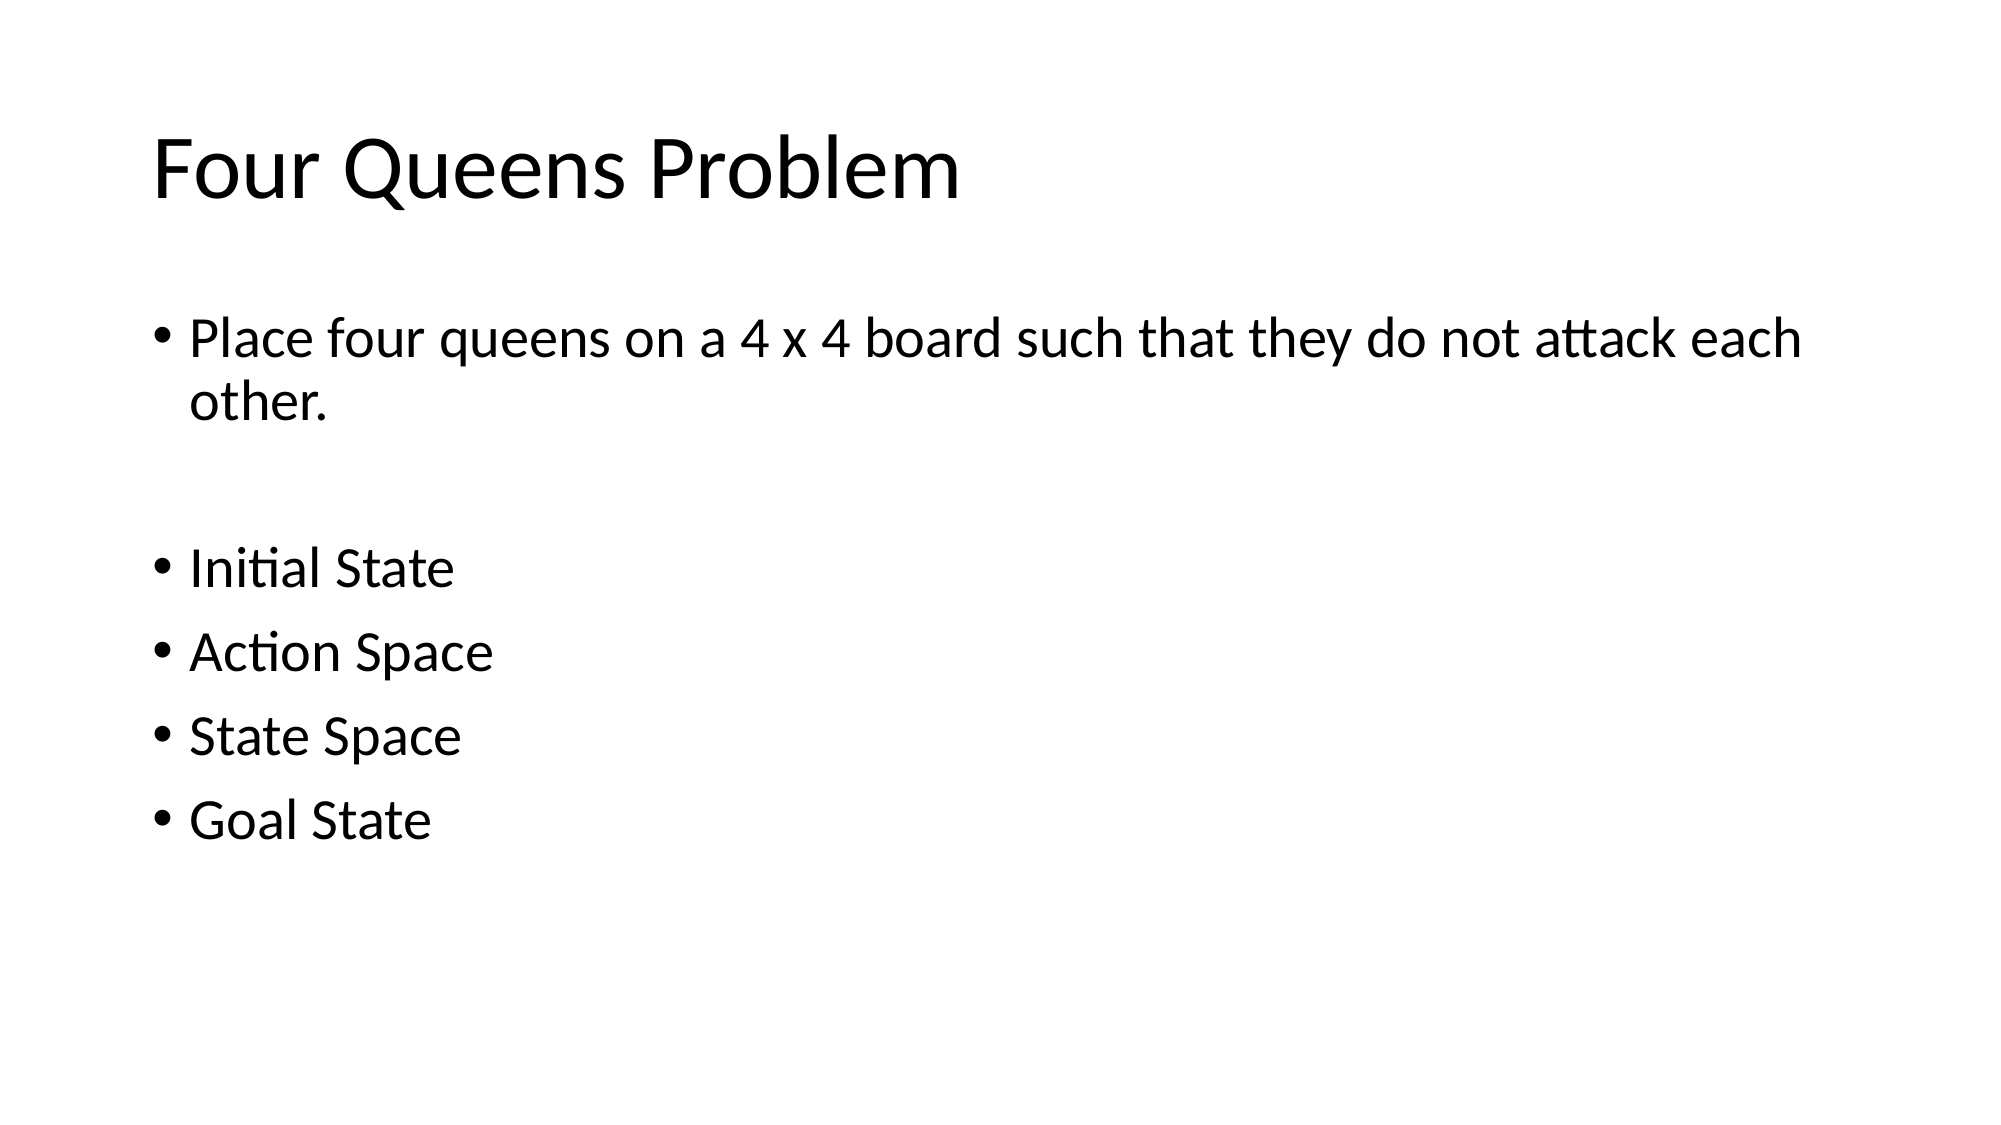

# Four Queens Problem
Place four queens on a 4 x 4 board such that they do not attack each other.

Initial State
Action Space
State Space
Goal State